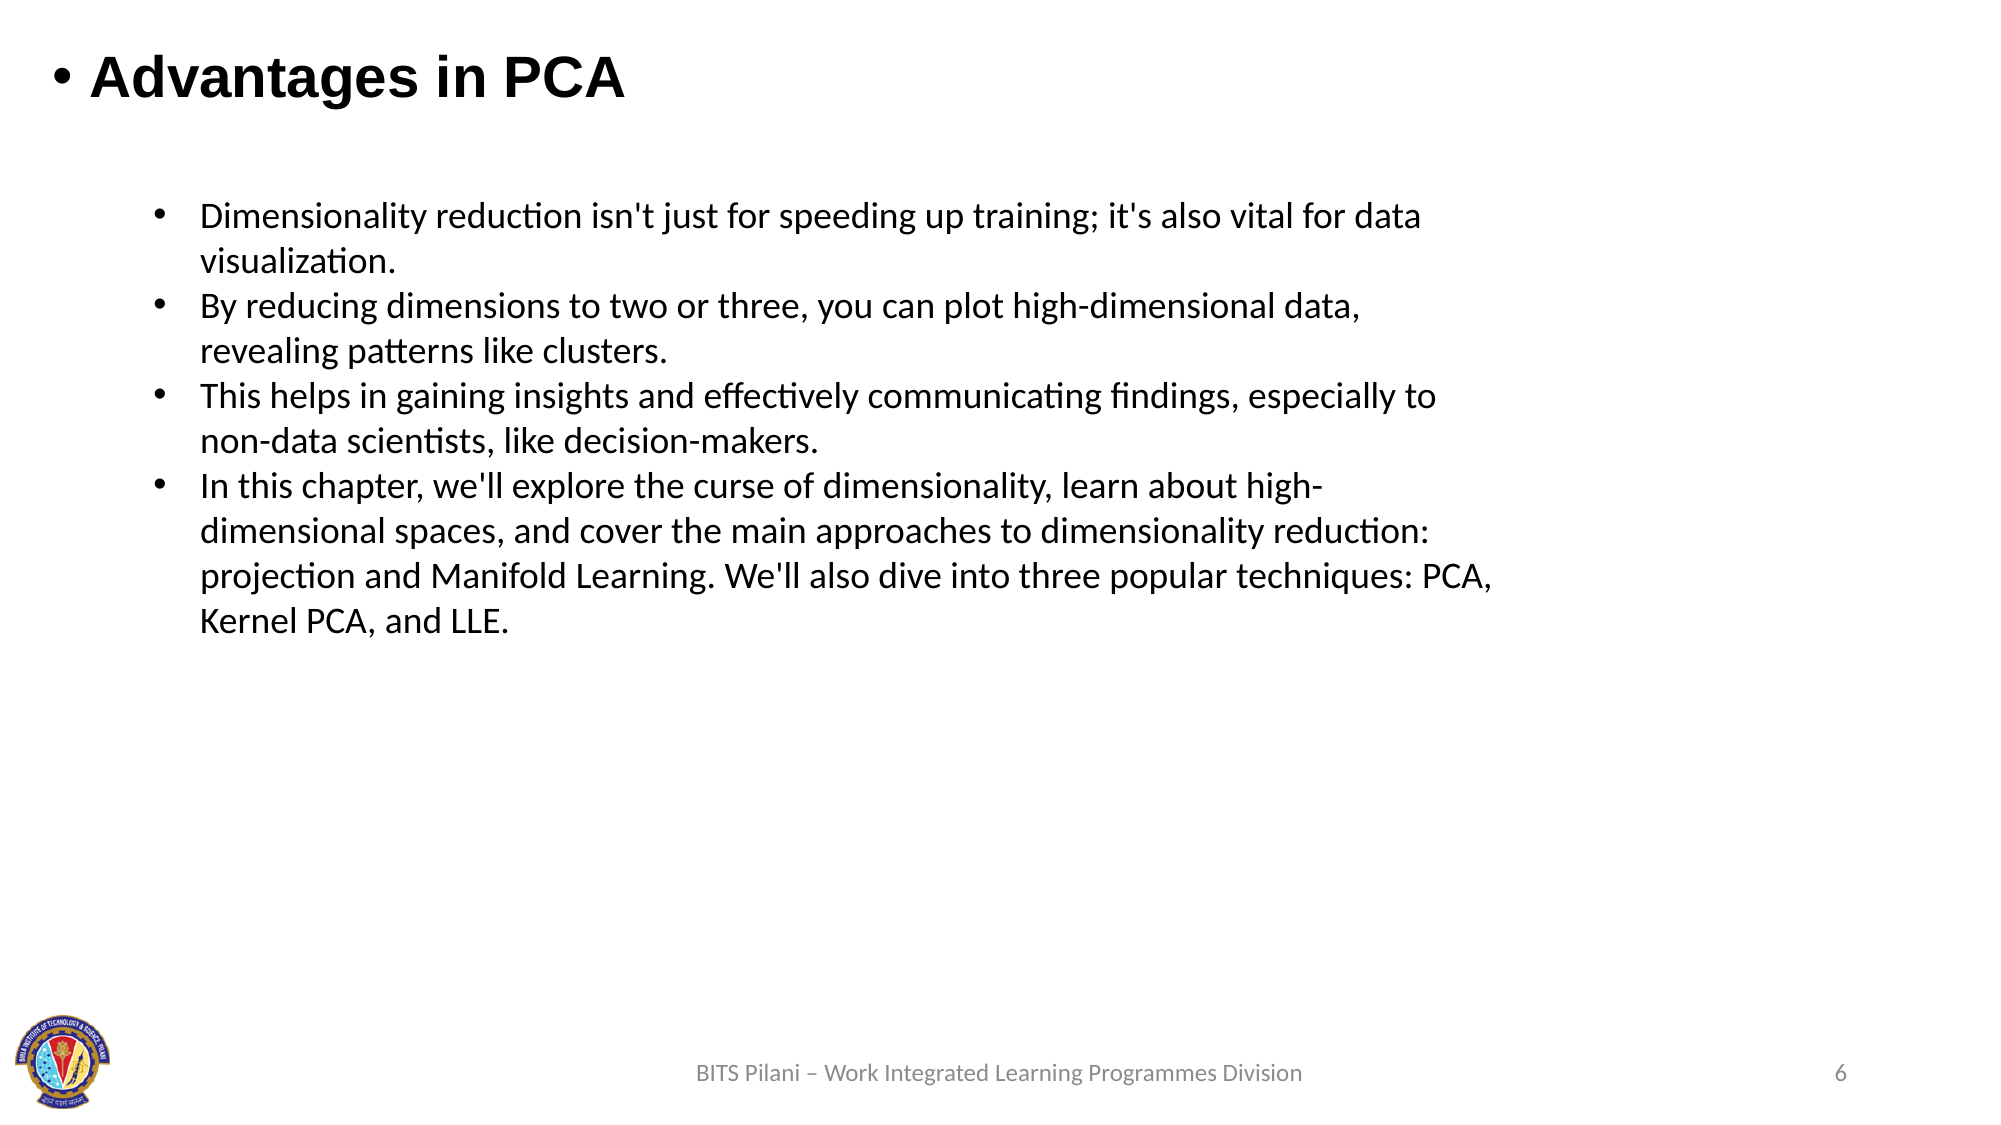

Advantages in PCA
Dimensionality reduction isn't just for speeding up training; it's also vital for data visualization.
By reducing dimensions to two or three, you can plot high-dimensional data, revealing patterns like clusters.
This helps in gaining insights and effectively communicating findings, especially to non-data scientists, like decision-makers.
In this chapter, we'll explore the curse of dimensionality, learn about high-dimensional spaces, and cover the main approaches to dimensionality reduction: projection and Manifold Learning. We'll also dive into three popular techniques: PCA, Kernel PCA, and LLE.